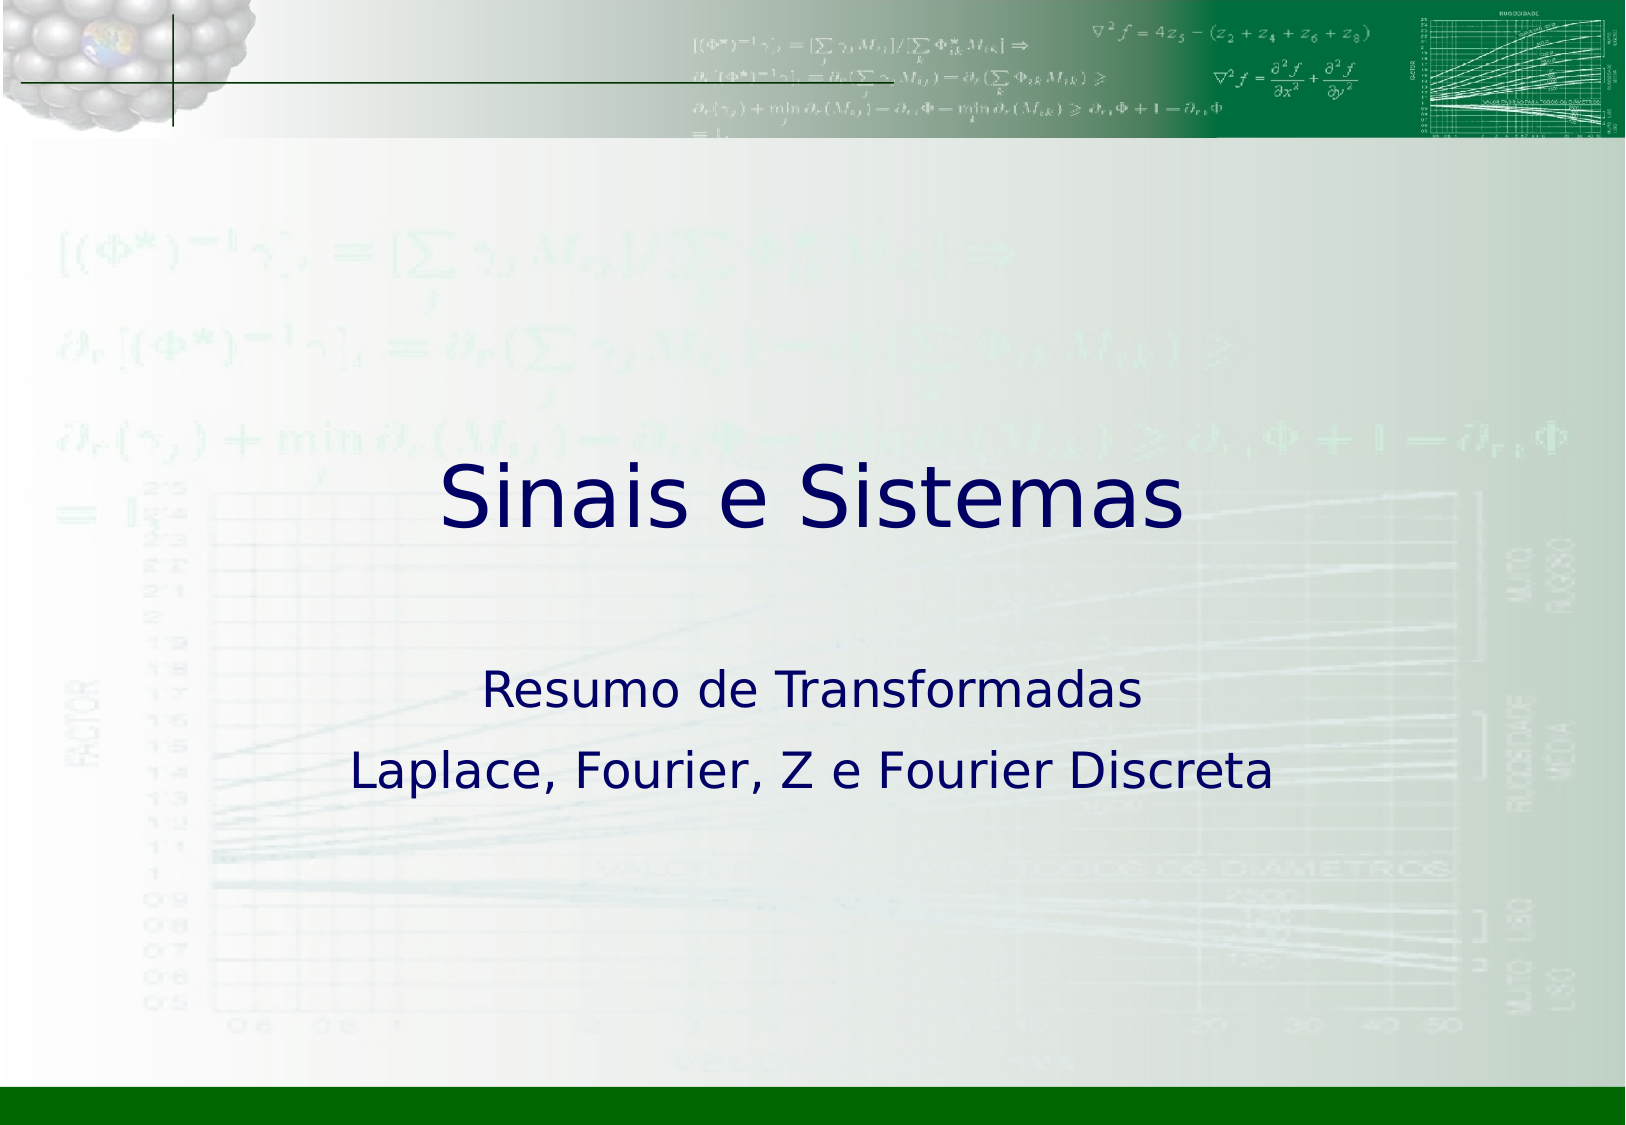

# Sinais e Sistemas
Resumo de Transformadas
Laplace, Fourier, Z e Fourier Discreta